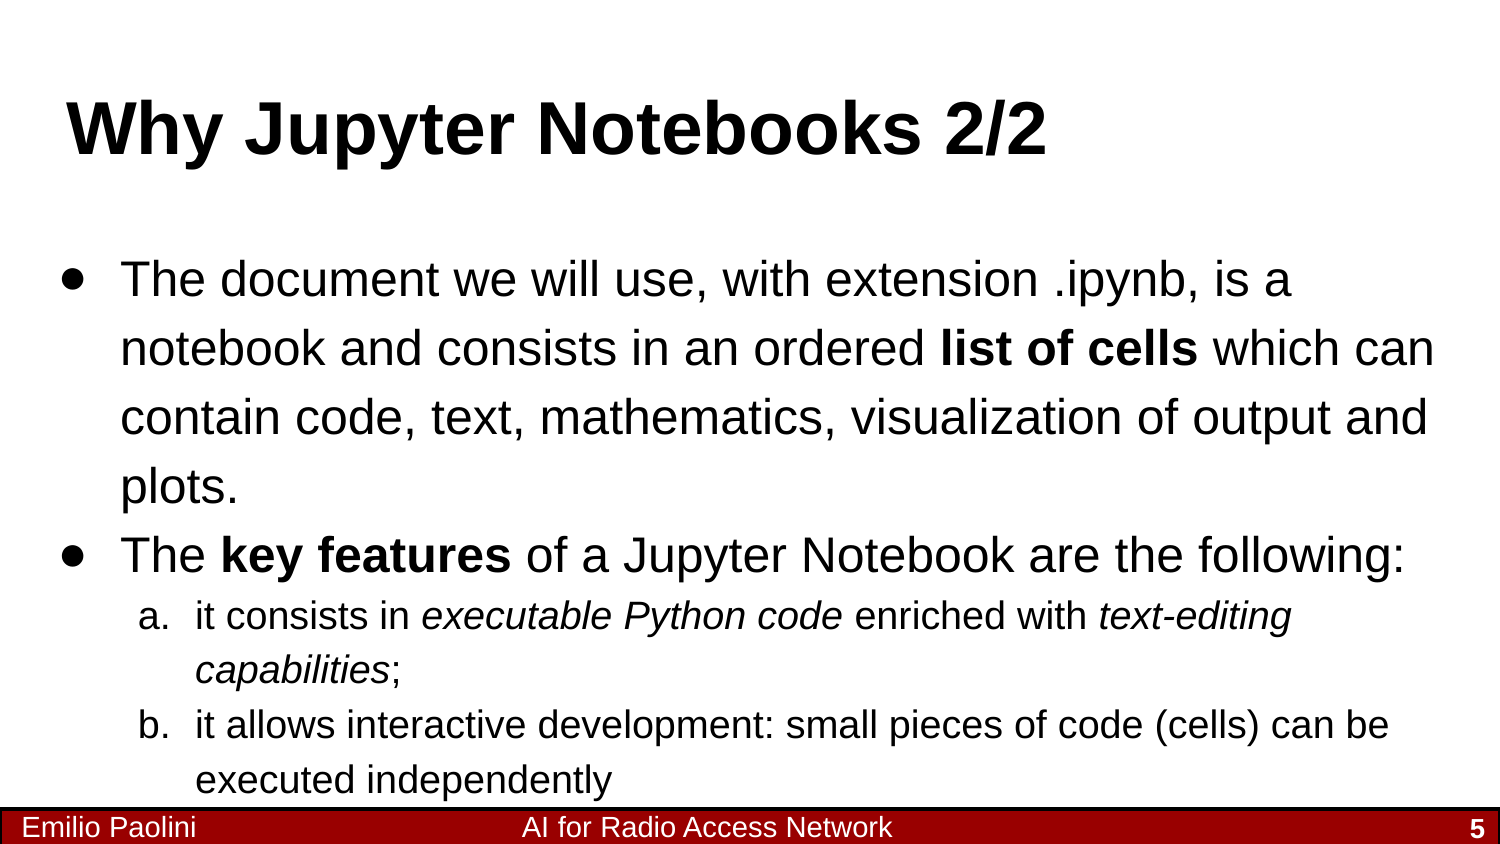

# Why Jupyter Notebooks 2/2
The document we will use, with extension .ipynb, is a notebook and consists in an ordered list of cells which can contain code, text, mathematics, visualization of output and plots.
The key features of a Jupyter Notebook are the following:
it consists in executable Python code enriched with text-editing capabilities;
it allows interactive development: small pieces of code (cells) can be executed independently
5